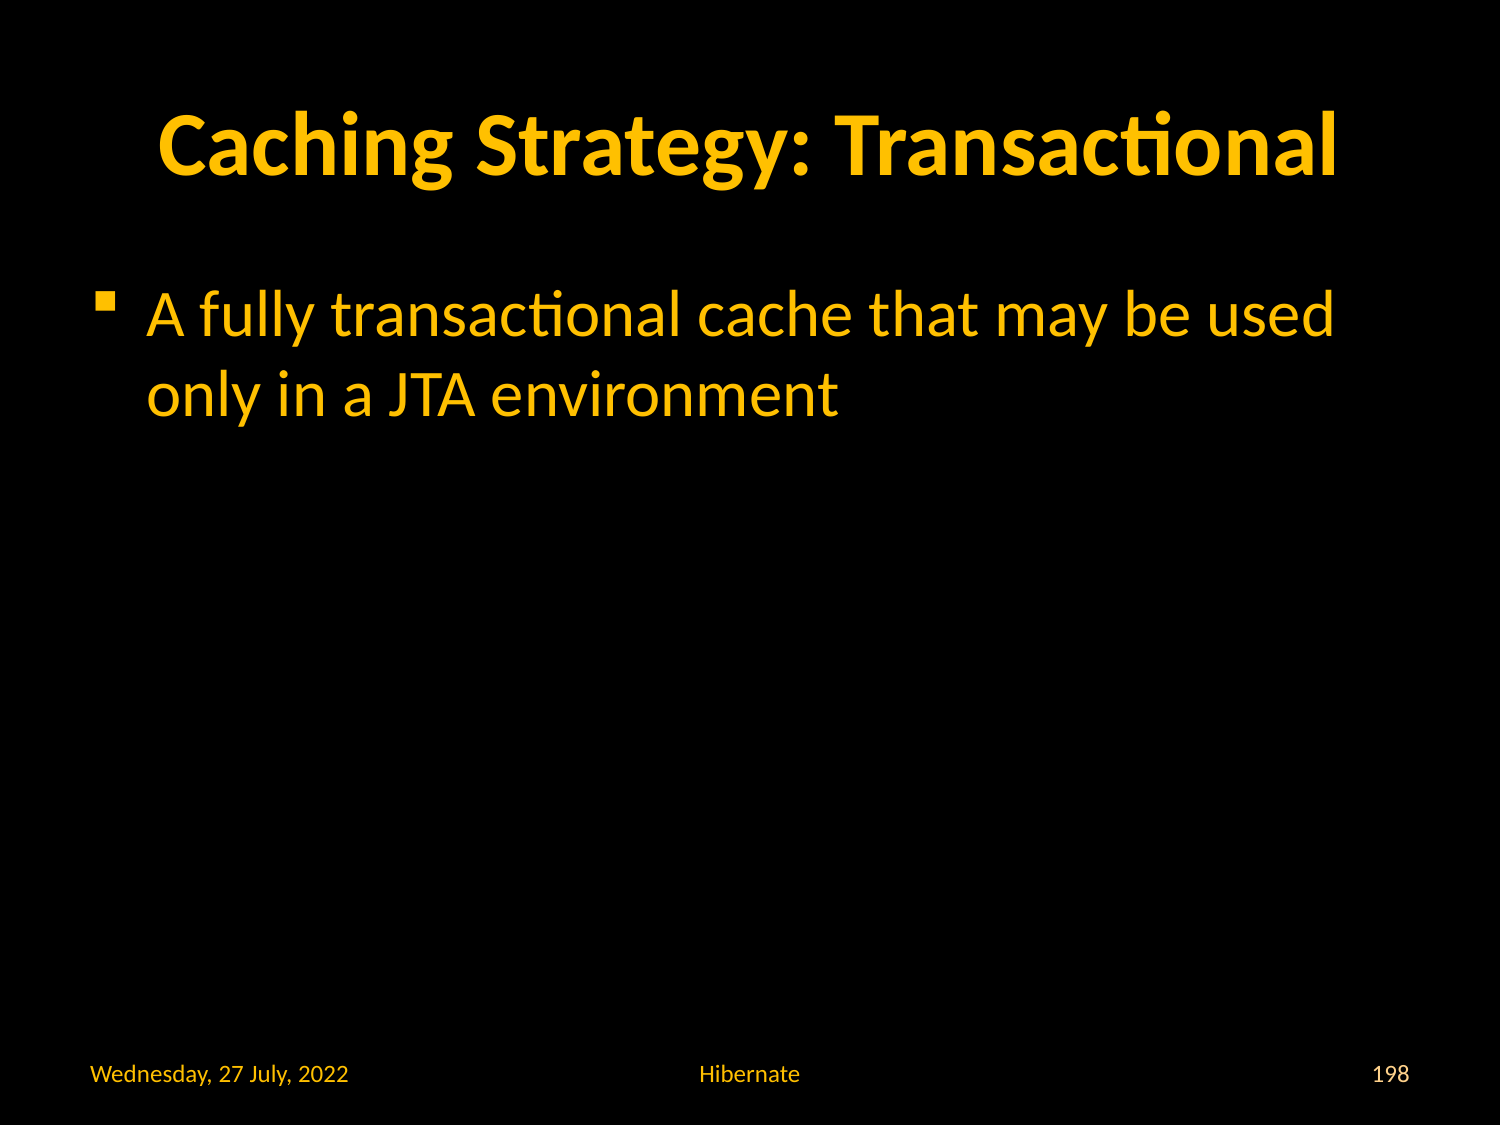

# Caching Strategy: Transactional
A fully transactional cache that may be used only in a JTA environment
Wednesday, 27 July, 2022
Hibernate
198